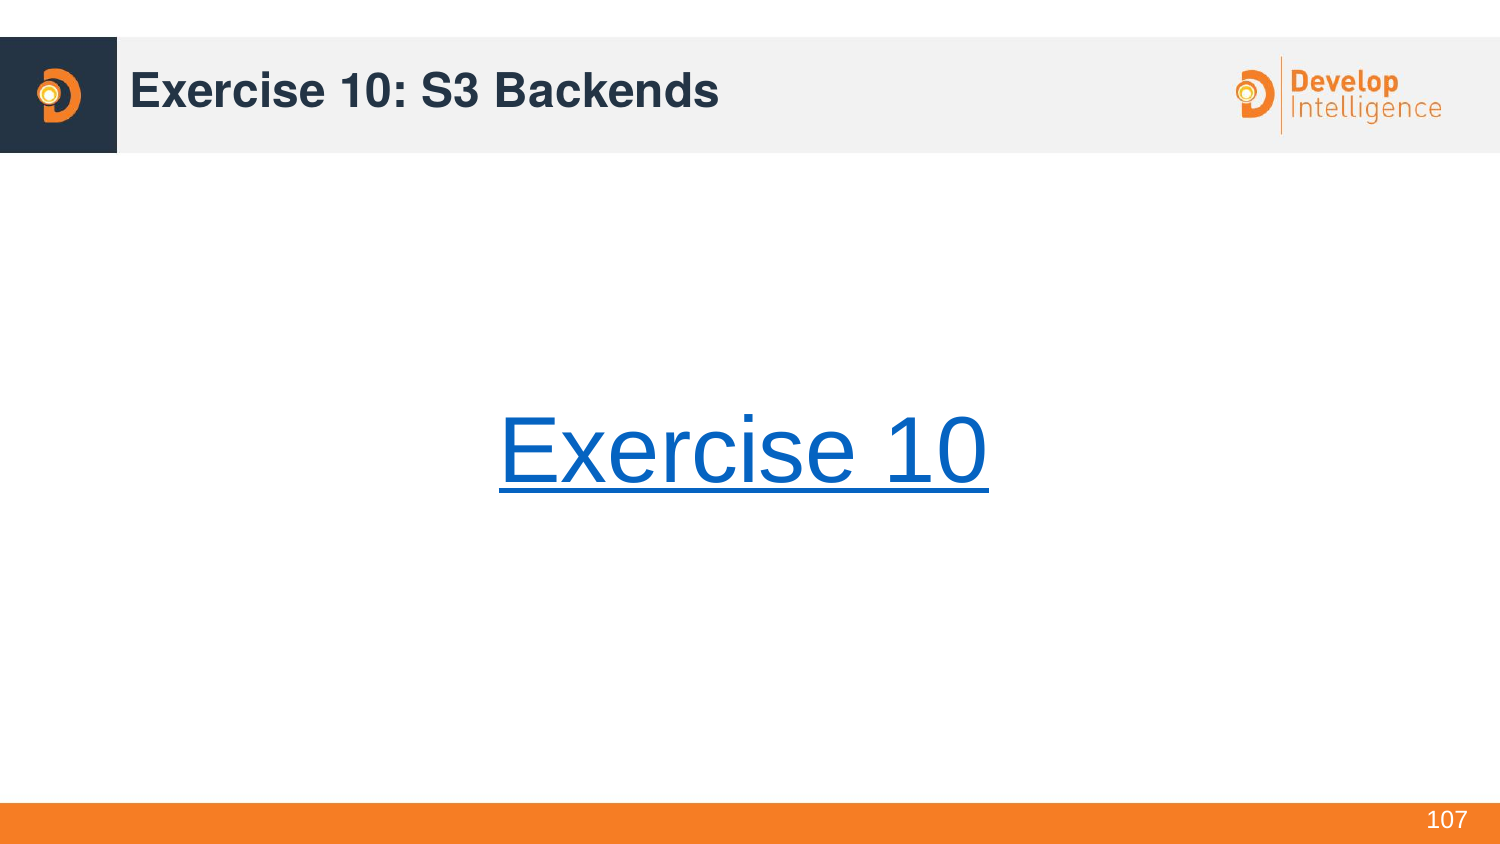

# Exercise 10: S3 Backends

Exercise 10

107